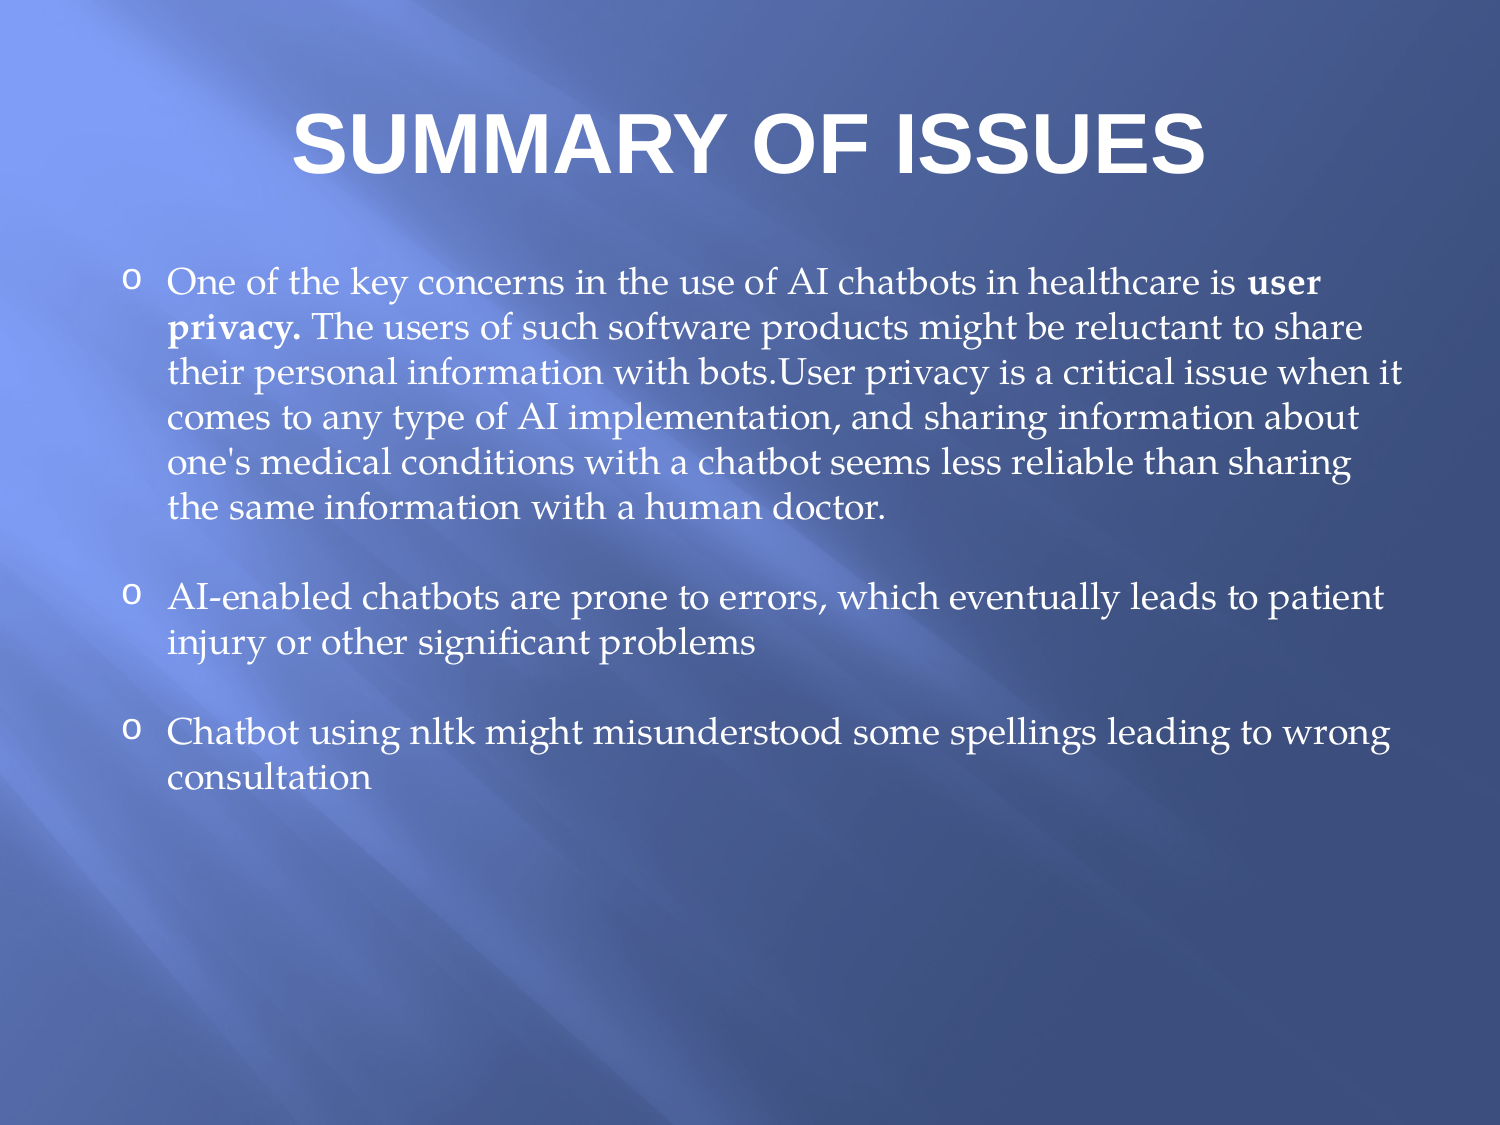

# SUMMARY OF ISSUES
One of the key concerns in the use of AI chatbots in healthcare is user privacy. The users of such software products might be reluctant to share their personal information with bots.User privacy is a critical issue when it comes to any type of AI implementation, and sharing information about one's medical conditions with a chatbot seems less reliable than sharing the same information with a human doctor.

AI-enabled chatbots are prone to errors, which eventually leads to patient injury or other significant problems

Chatbot using nltk might misunderstood some spellings leading to wrong consultation